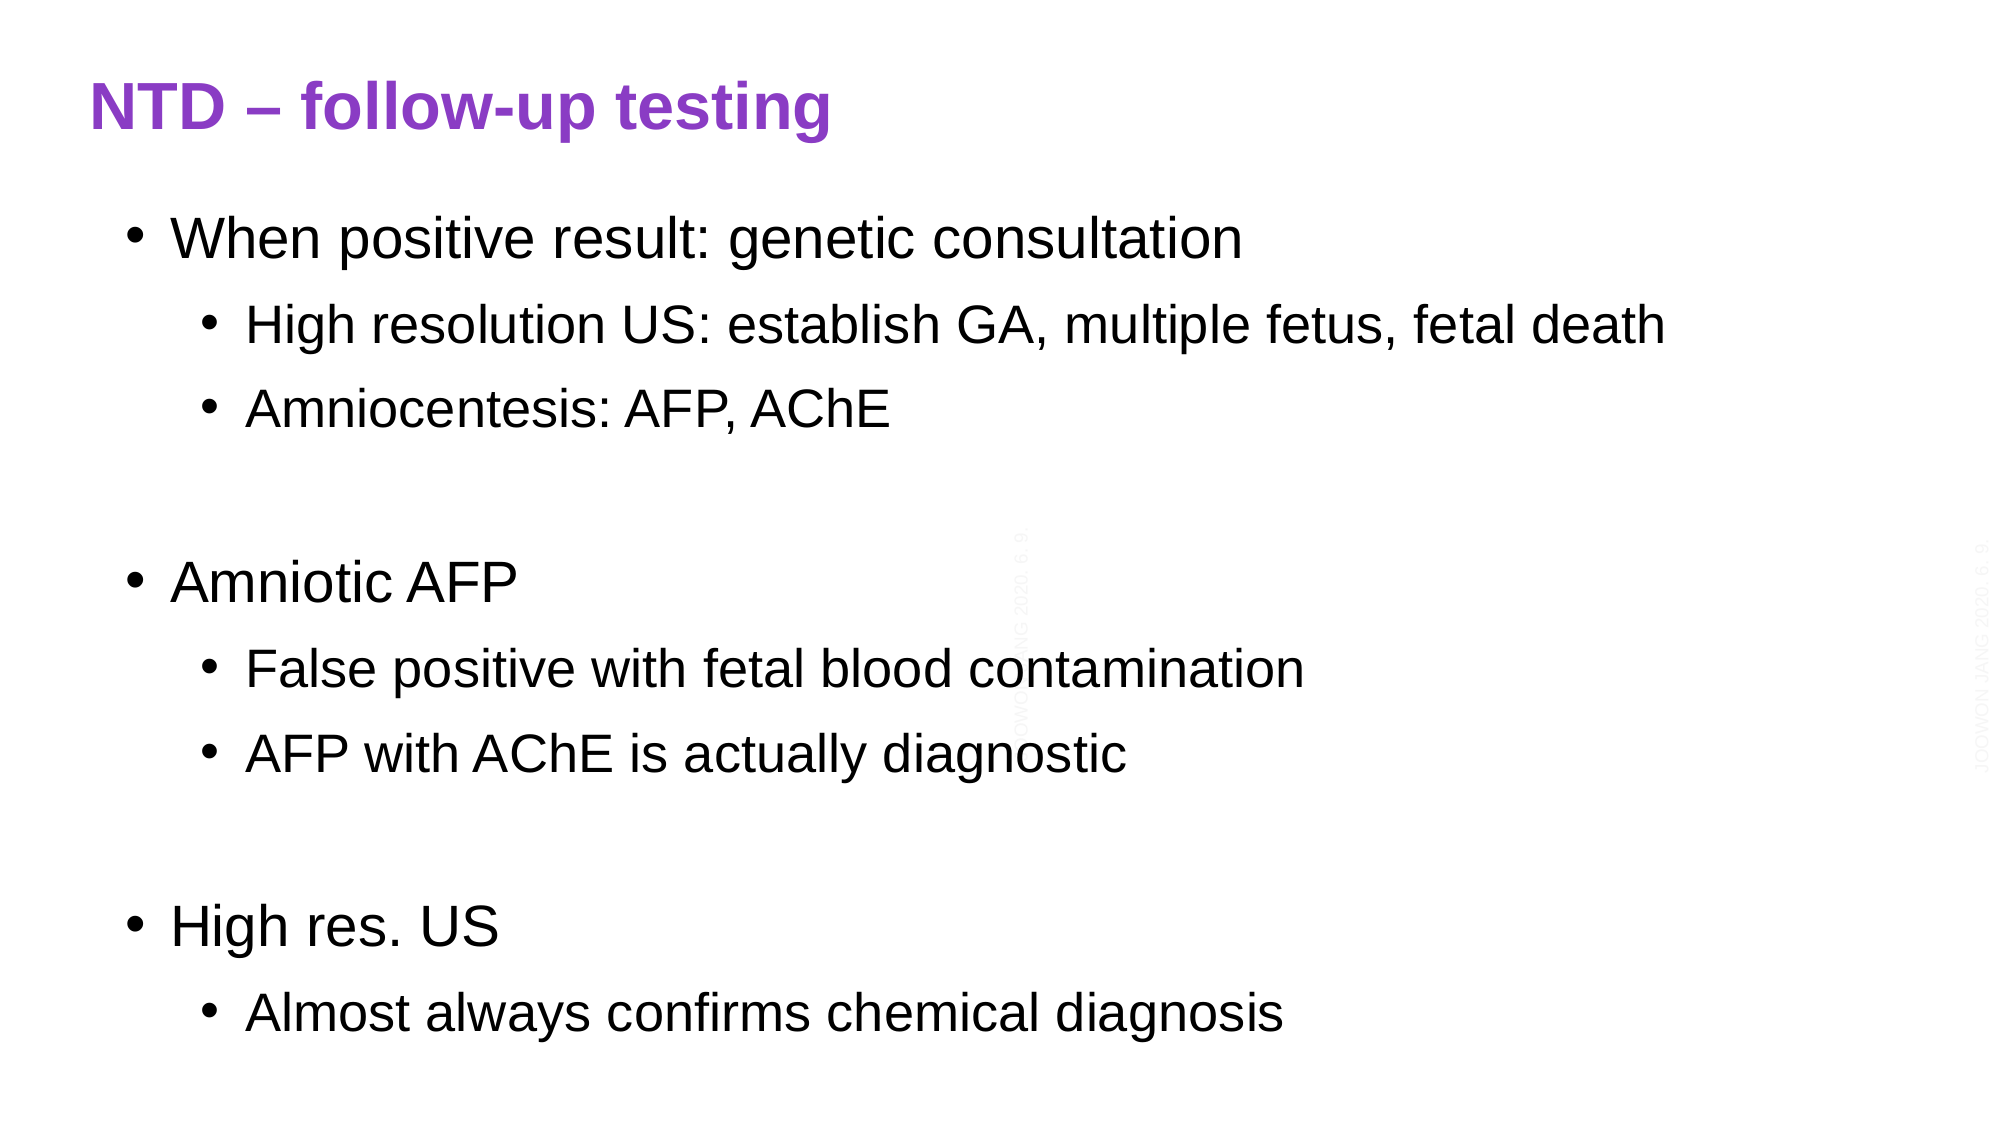

NTD – follow-up testing
When positive result: genetic consultation
High resolution US: establish GA, multiple fetus, fetal death
Amniocentesis: AFP, AChE

Amniotic AFP
False positive with fetal blood contamination
AFP with AChE is actually diagnostic

High res. US
Almost always confirms chemical diagnosis